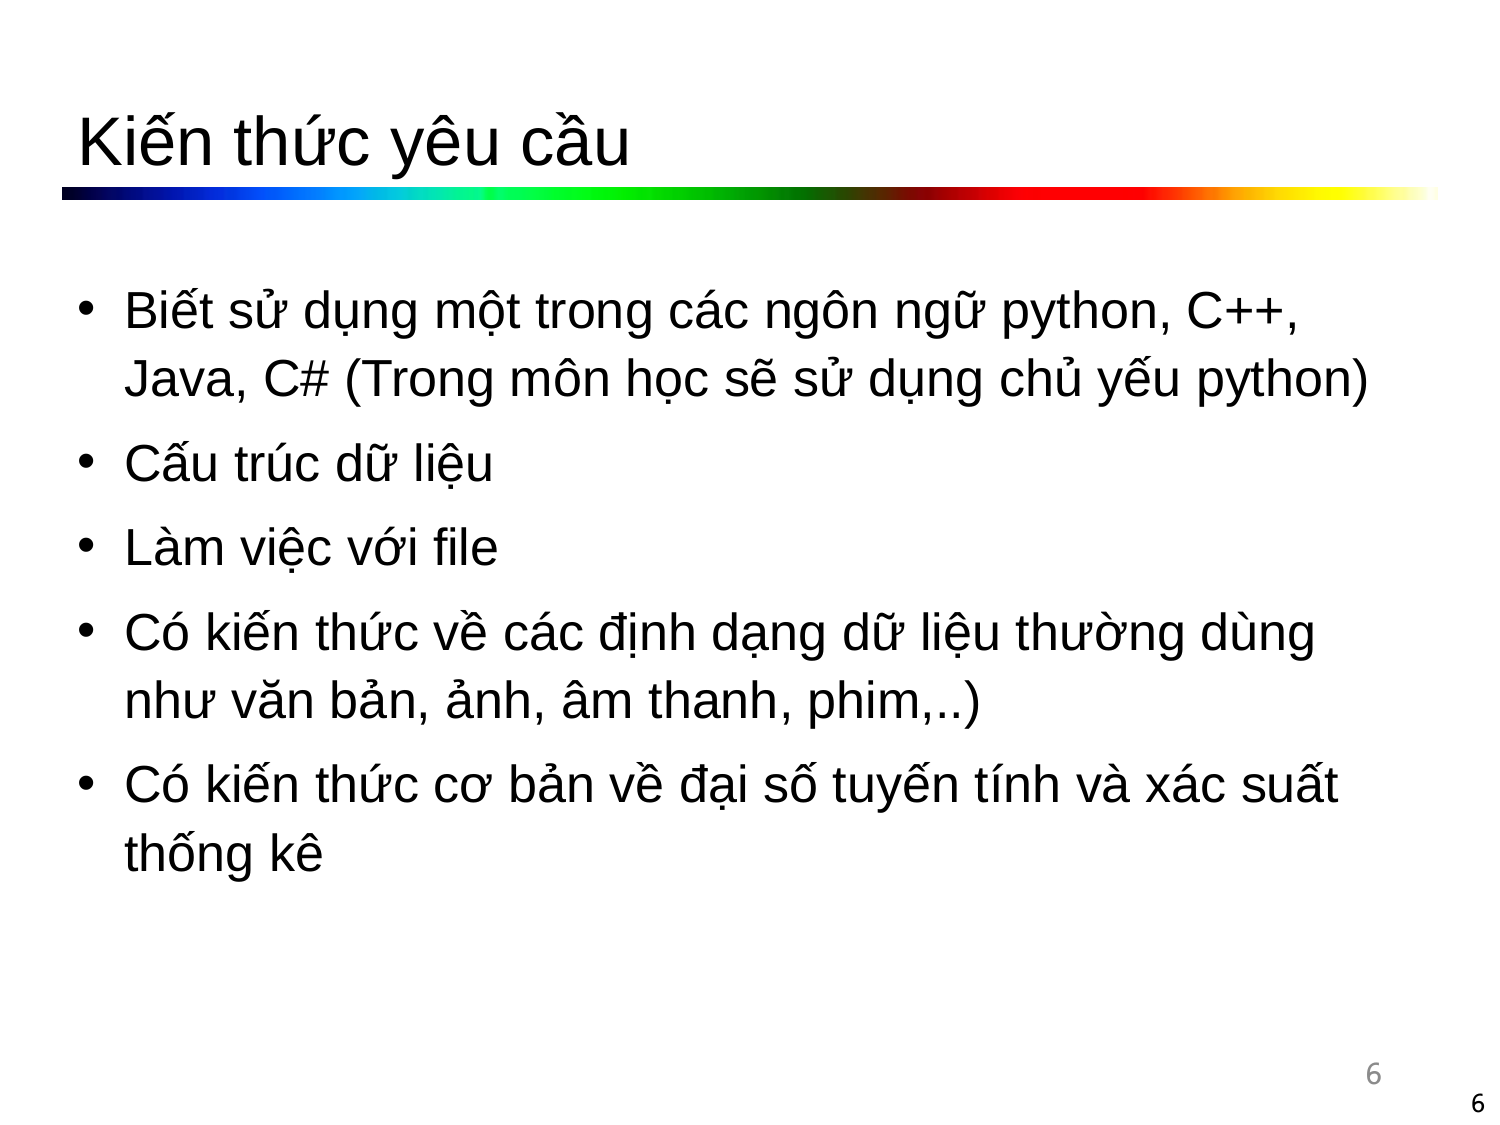

# Kiến thức yêu cầu
Biết sử dụng một trong các ngôn ngữ python, C++, Java, C# (Trong môn học sẽ sử dụng chủ yếu python)
Cấu trúc dữ liệu
Làm việc với file
Có kiến thức về các định dạng dữ liệu thường dùng như văn bản, ảnh, âm thanh, phim,..)
Có kiến thức cơ bản về đại số tuyến tính và xác suất thống kê

6
6